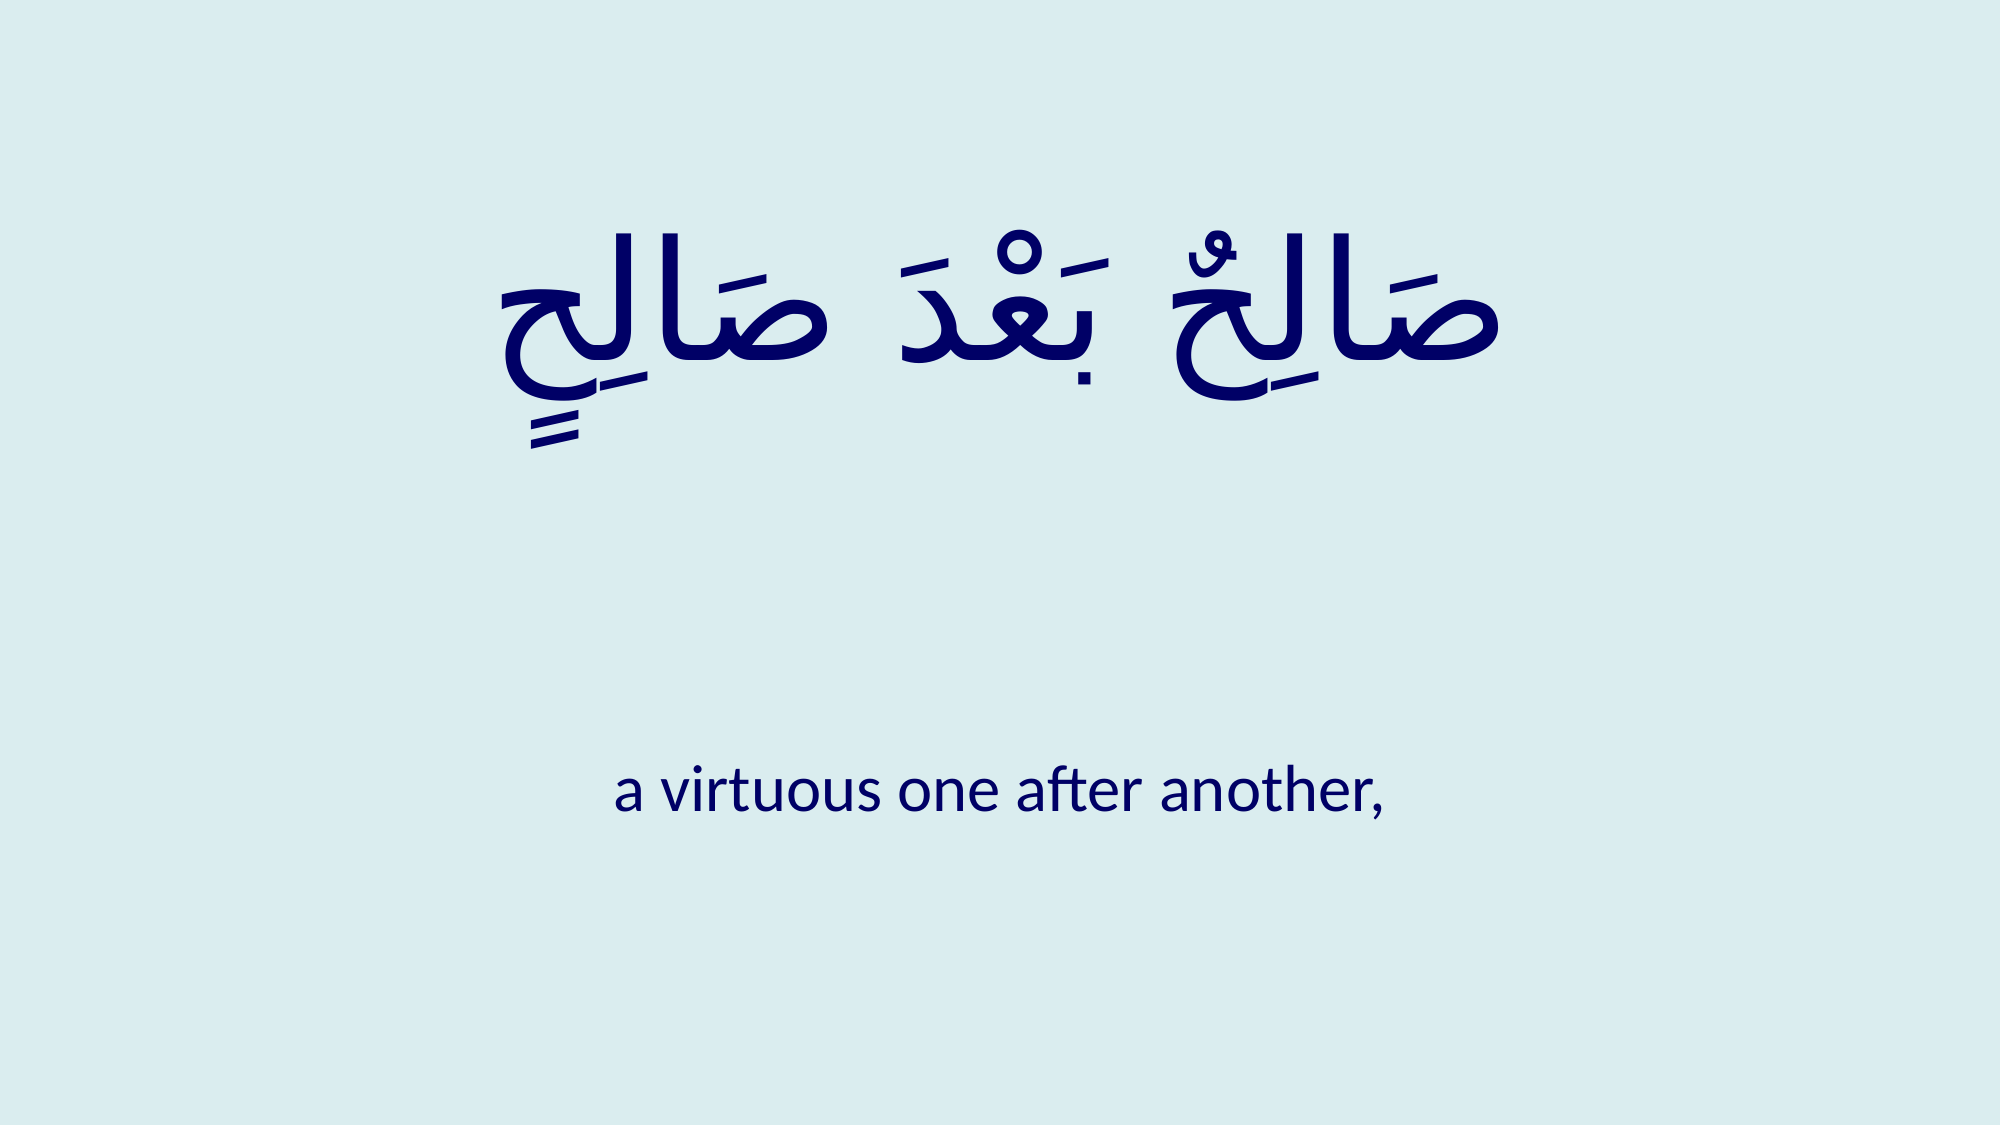

# صَالِحٌ بَعْدَ صَالِحٍ
a virtuous one after another,